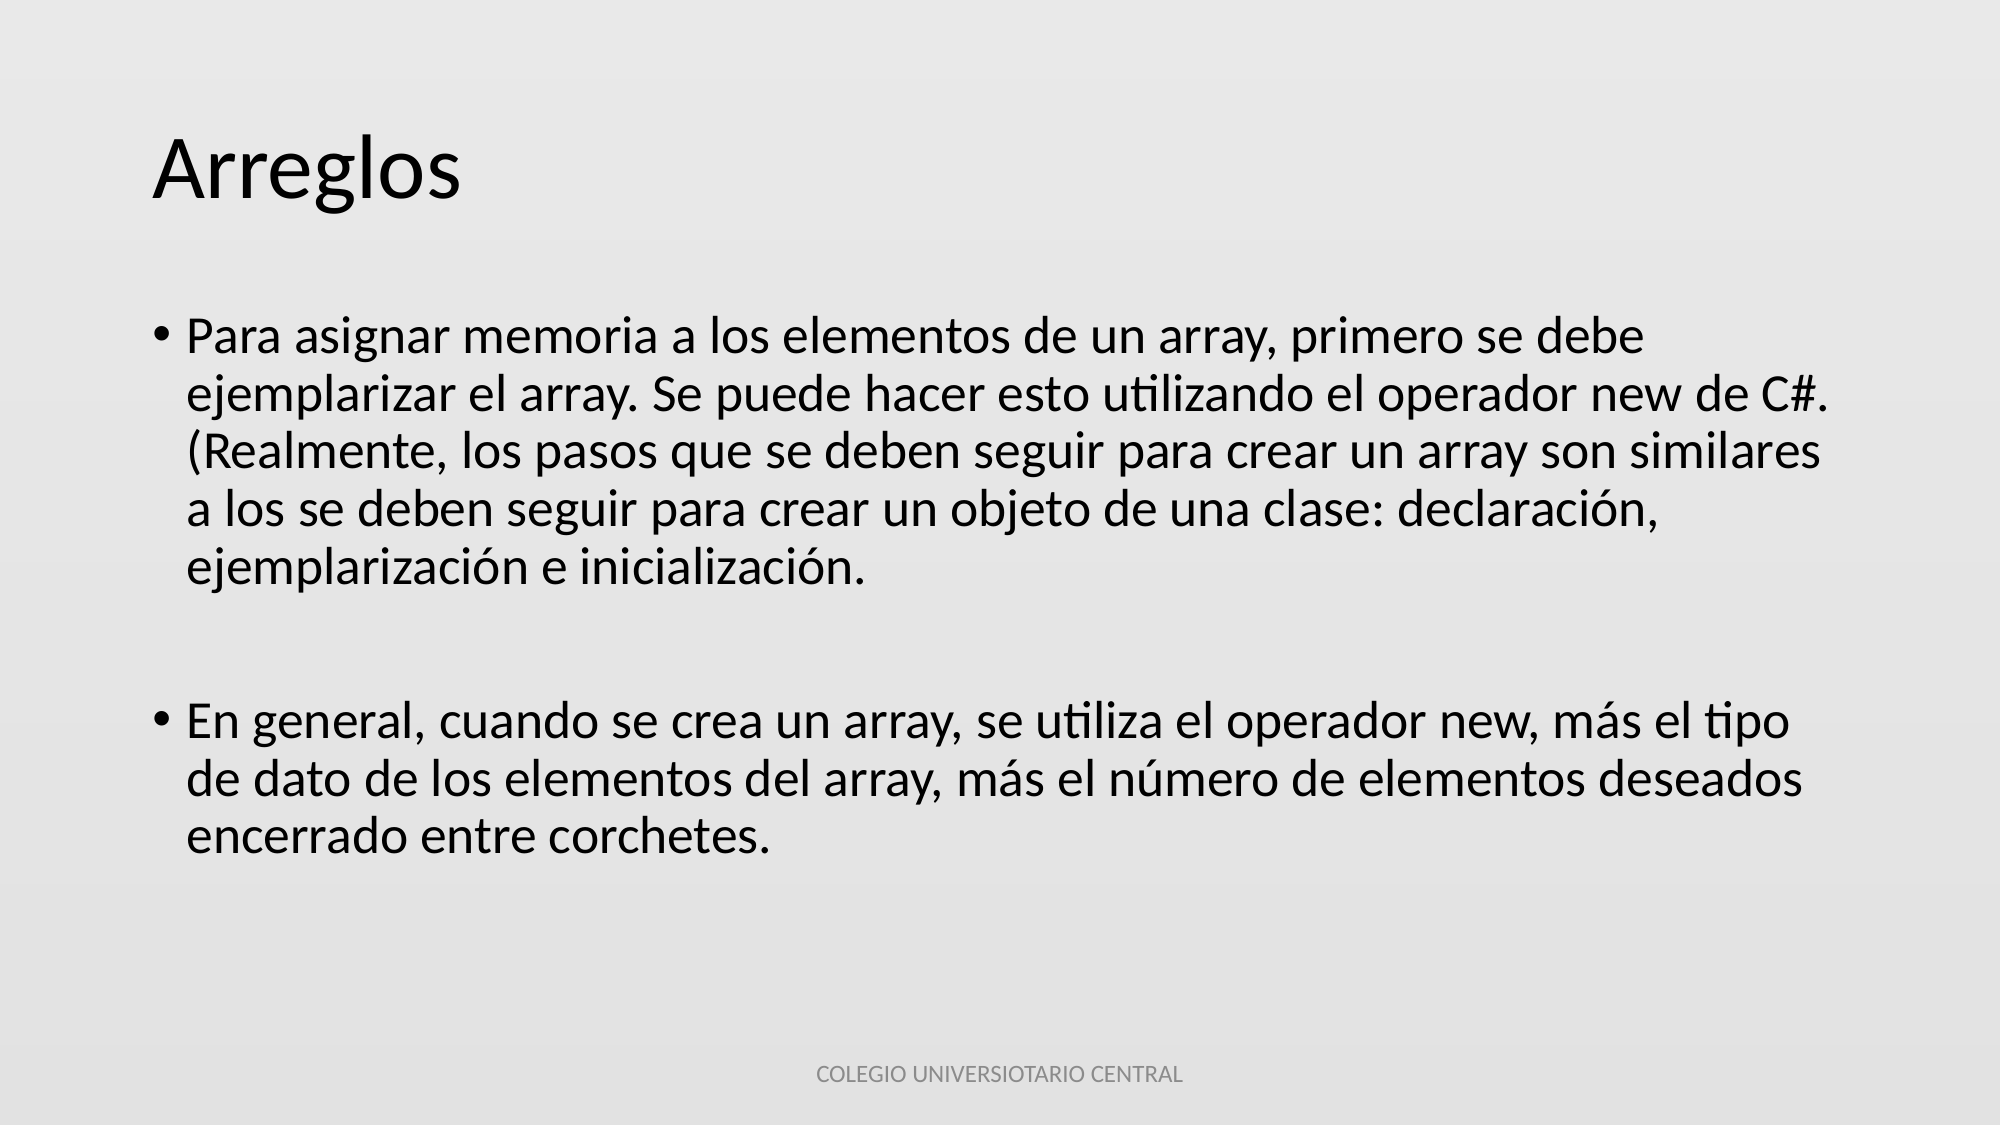

# Arreglos
Para asignar memoria a los elementos de un array, primero se debe ejemplarizar el array. Se puede hacer esto utilizando el operador new de C#. (Realmente, los pasos que se deben seguir para crear un array son similares a los se deben seguir para crear un objeto de una clase: declaración, ejemplarización e inicialización.

En general, cuando se crea un array, se utiliza el operador new, más el tipo de dato de los elementos del array, más el número de elementos deseados encerrado entre corchetes.

COLEGIO UNIVERSIOTARIO CENTRAL